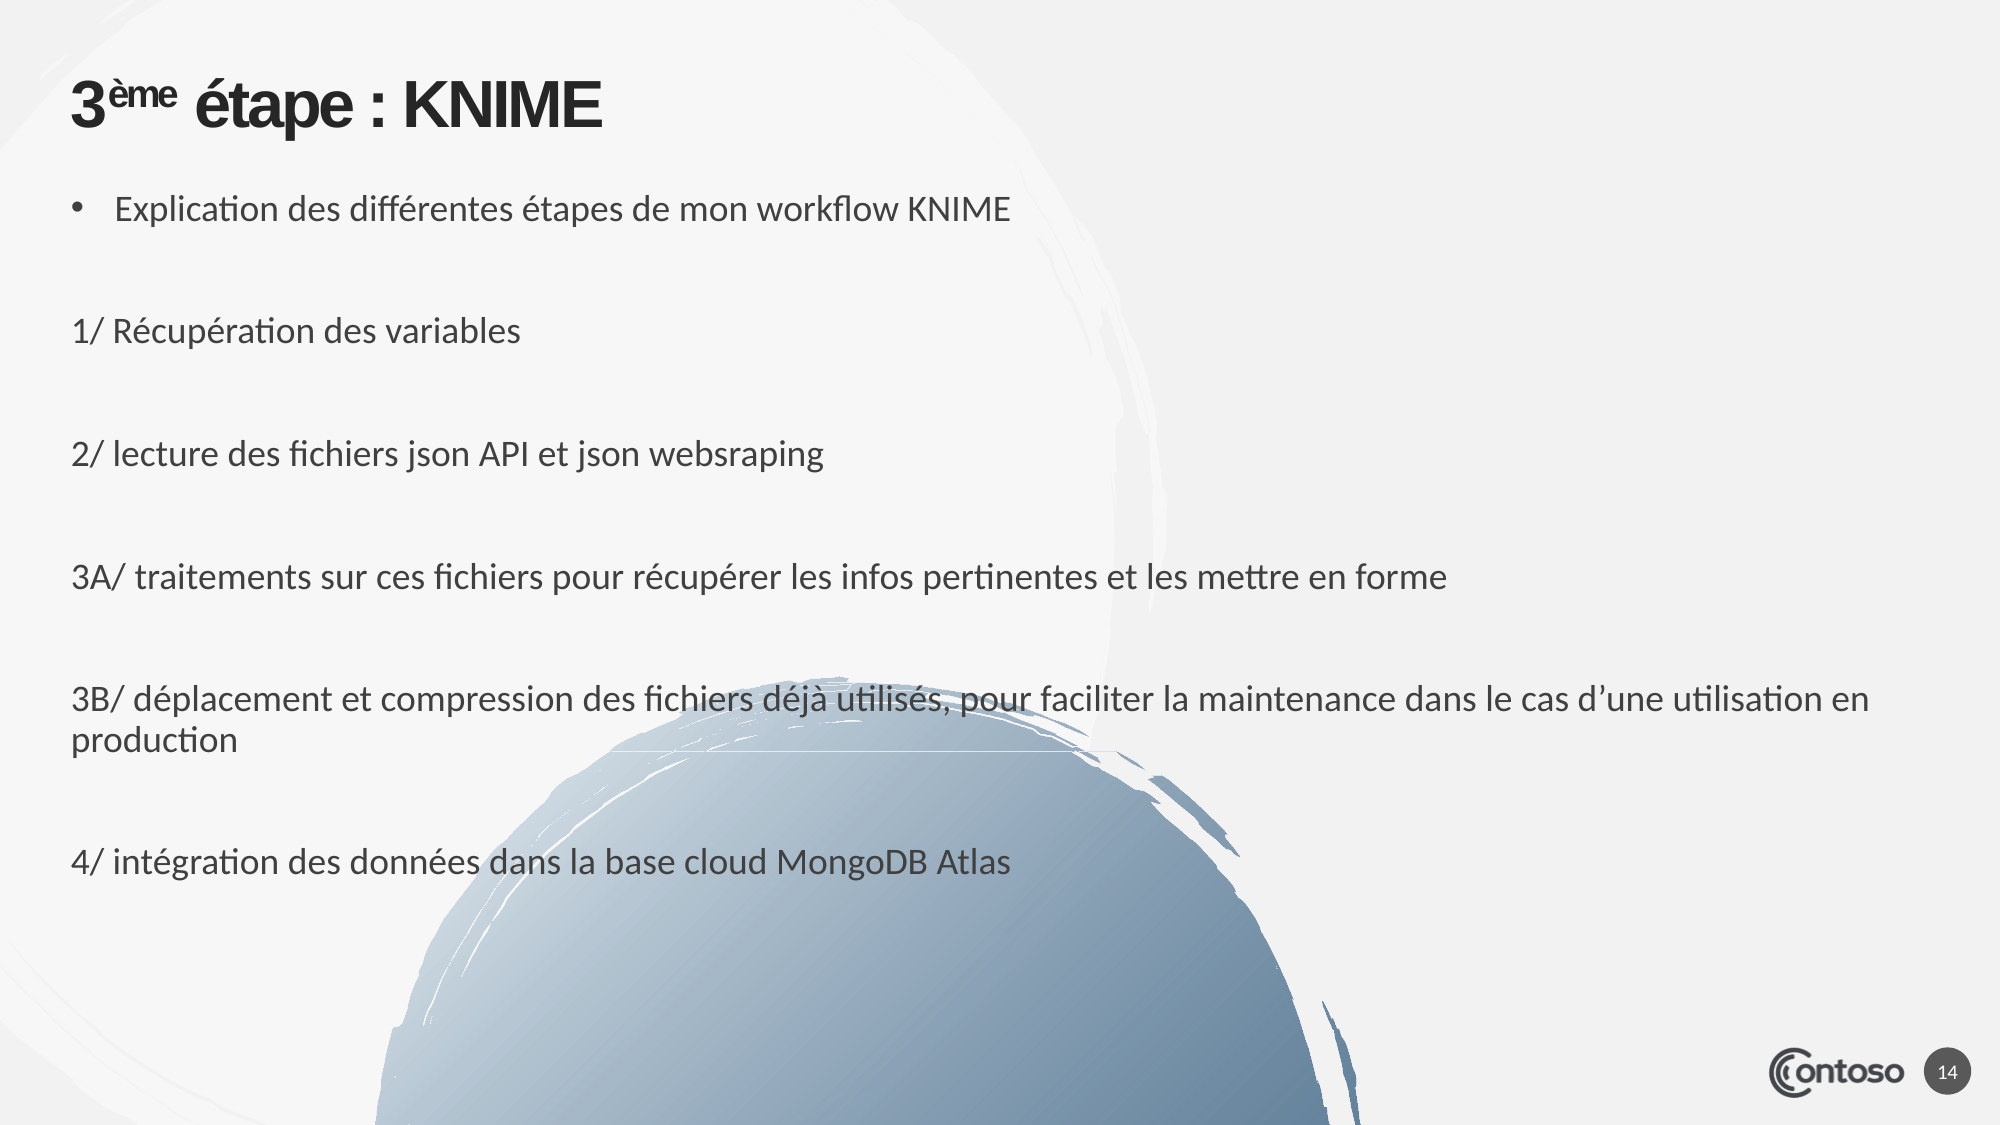

# 3ème étape : KNIME
Explication des différentes étapes de mon workflow KNIME

1/ Récupération des variables

2/ lecture des fichiers json API et json websraping

3A/ traitements sur ces fichiers pour récupérer les infos pertinentes et les mettre en forme

3B/ déplacement et compression des fichiers déjà utilisés, pour faciliter la maintenance dans le cas d’une utilisation en production

4/ intégration des données dans la base cloud MongoDB Atlas
14